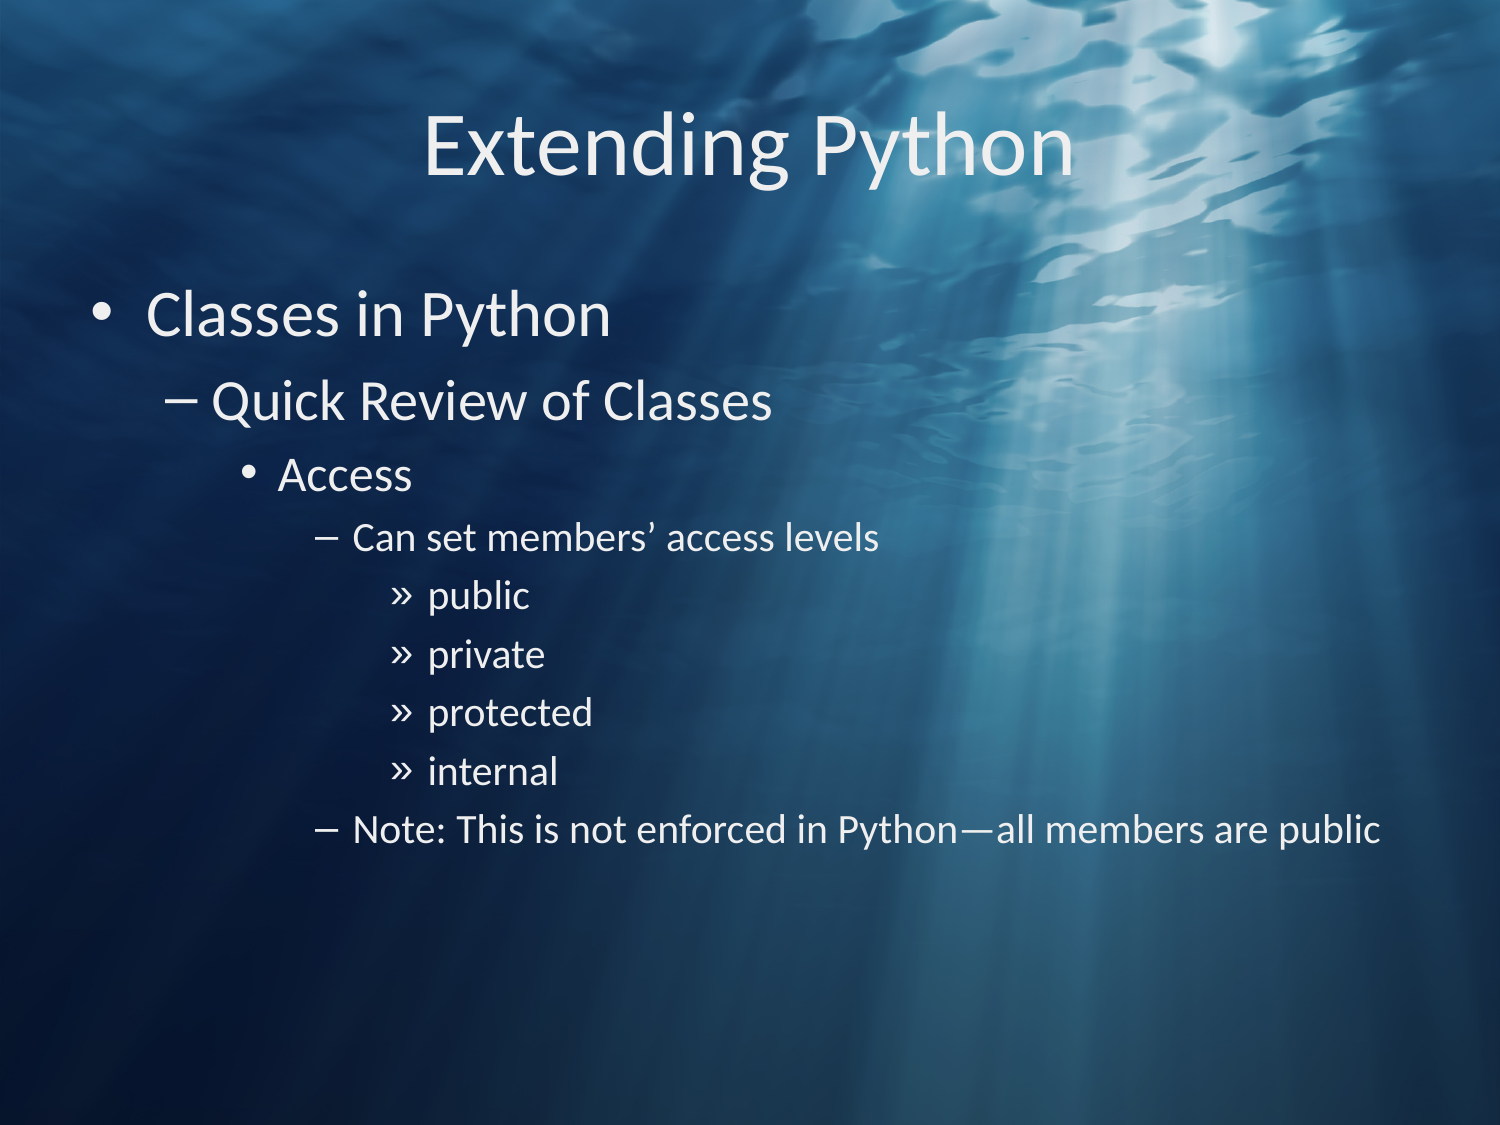

# Extending Python
Classes in Python
Quick Review of Classes
Access
Can set members’ access levels
public
private
protected
internal
Note: This is not enforced in Python—all members are public